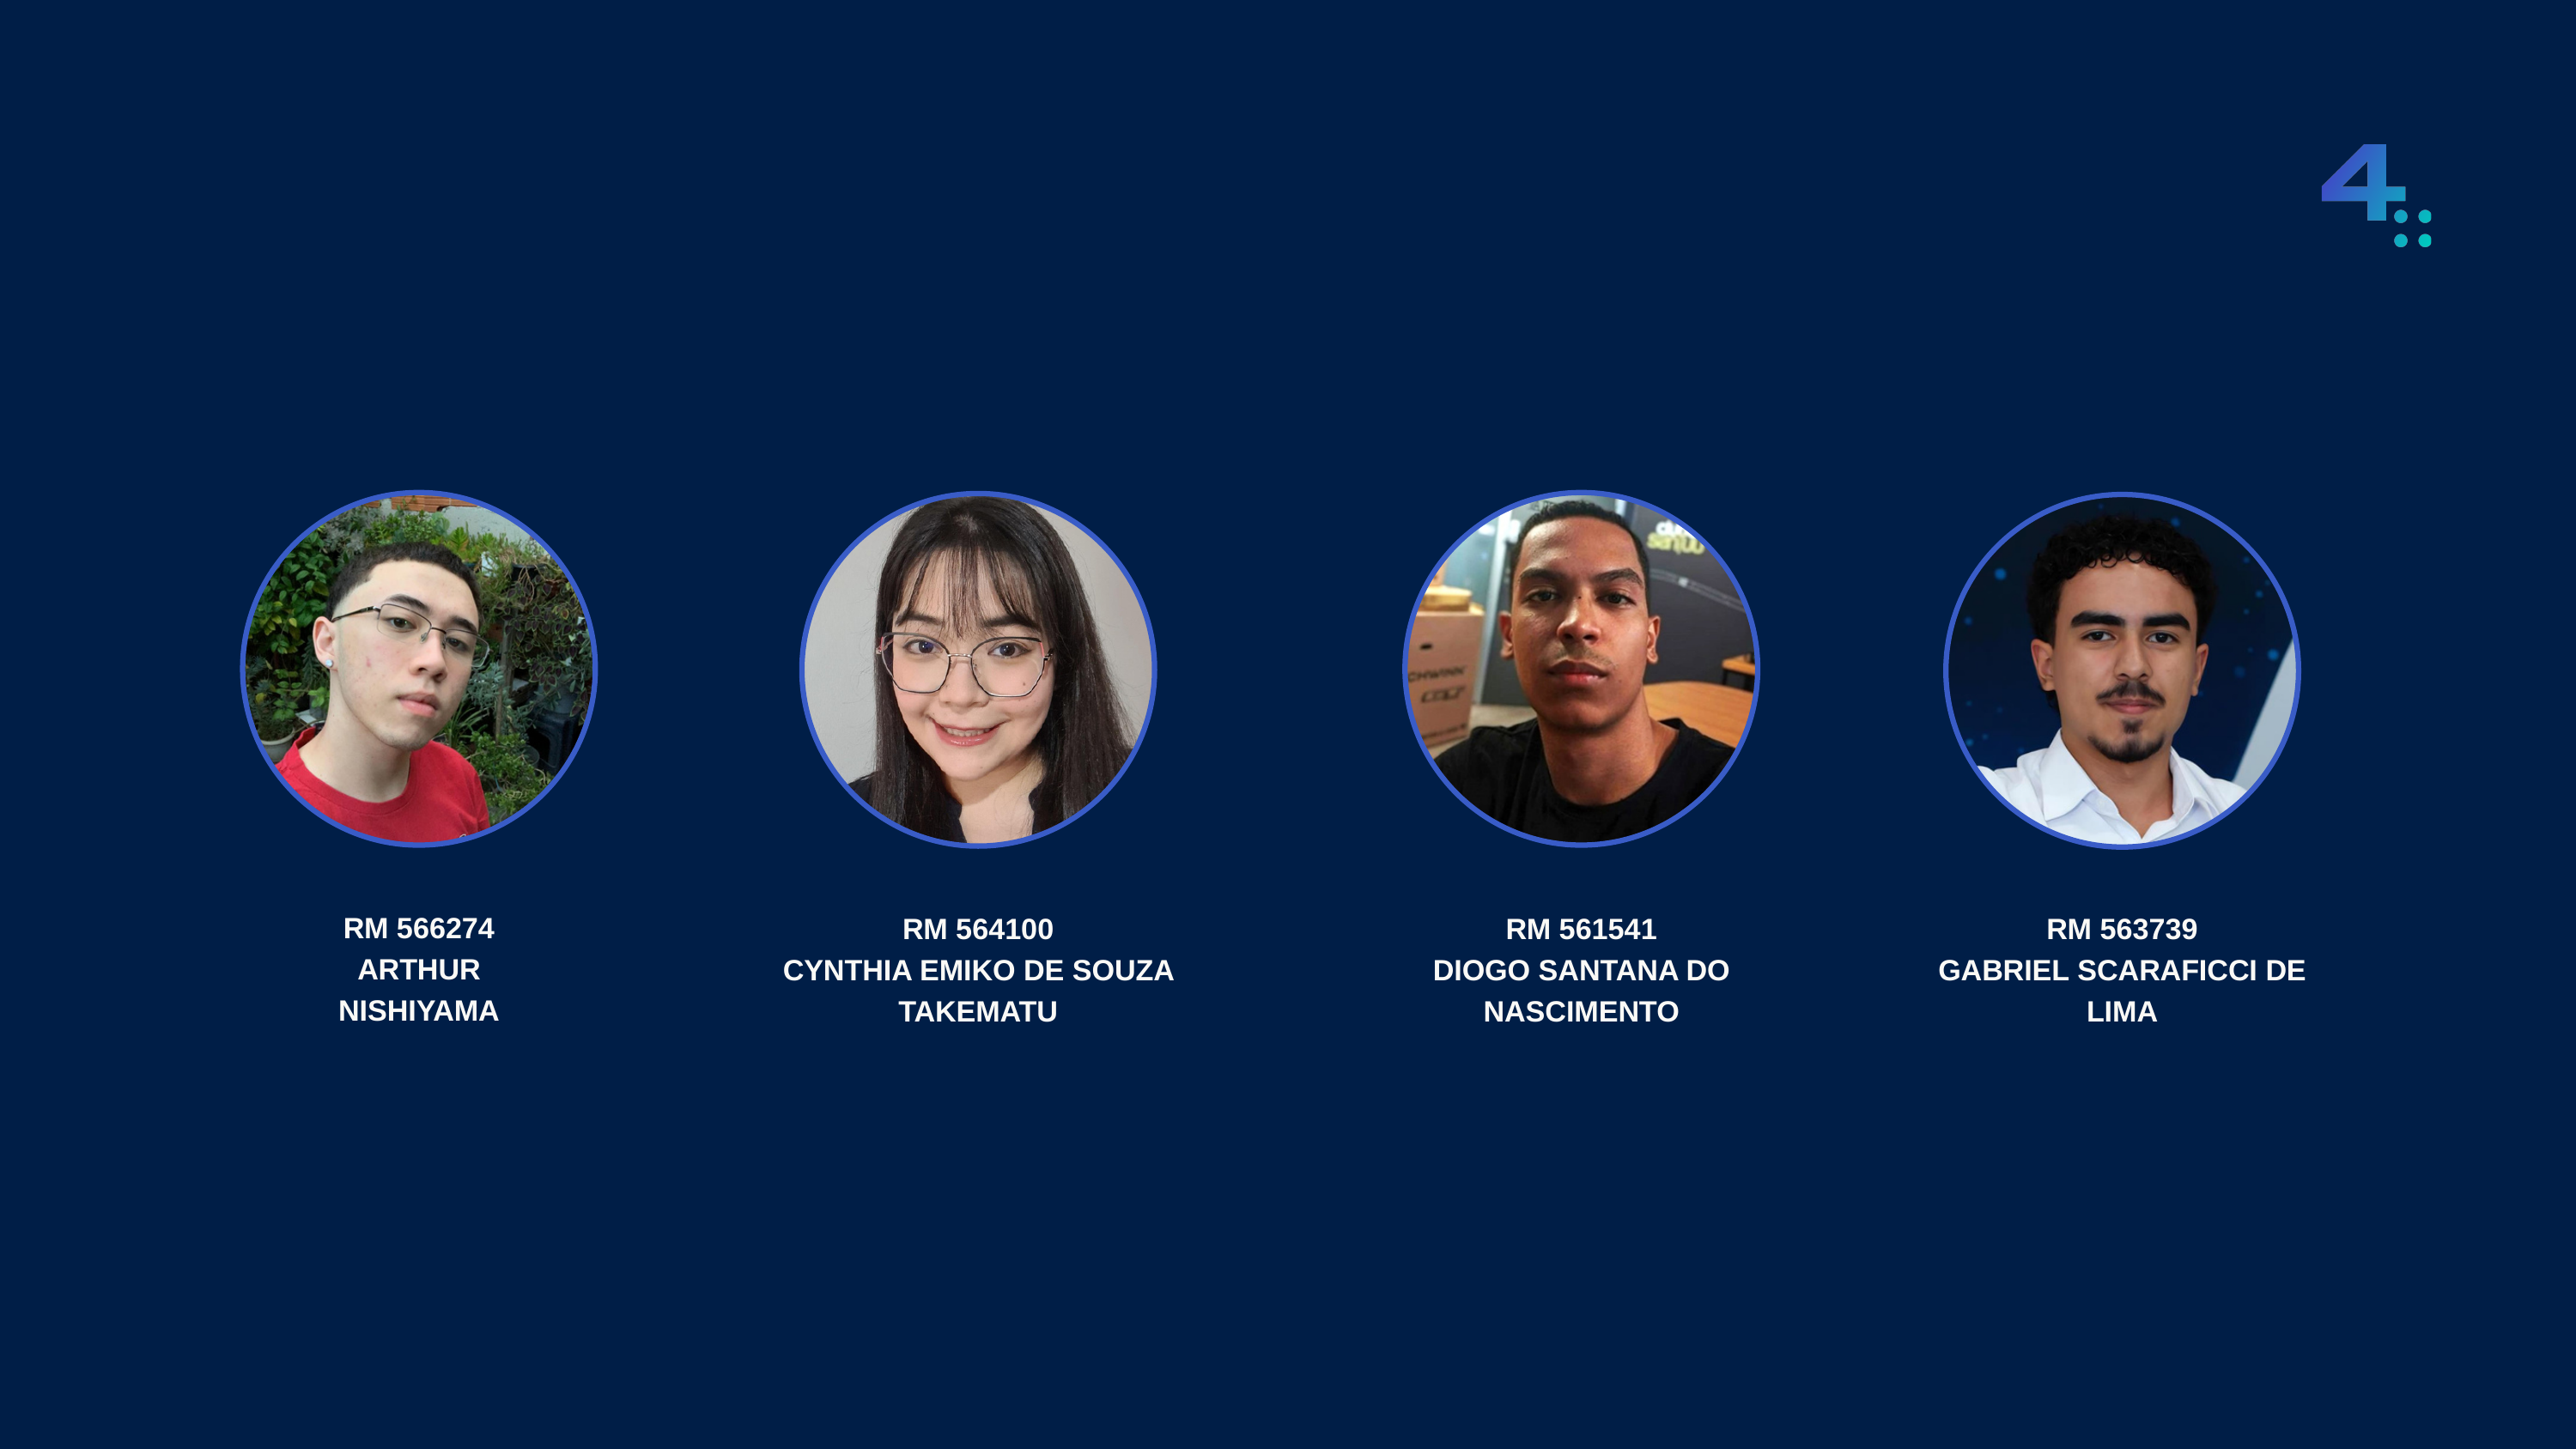

RM 561541
DIOGO SANTANA DO NASCIMENTO

RM 564100
CYNTHIA EMIKO DE SOUZA TAKEMATU

RM 563739
GABRIEL SCARAFICCI DE LIMA

RM 566274
ARTHUR NISHIYAMA